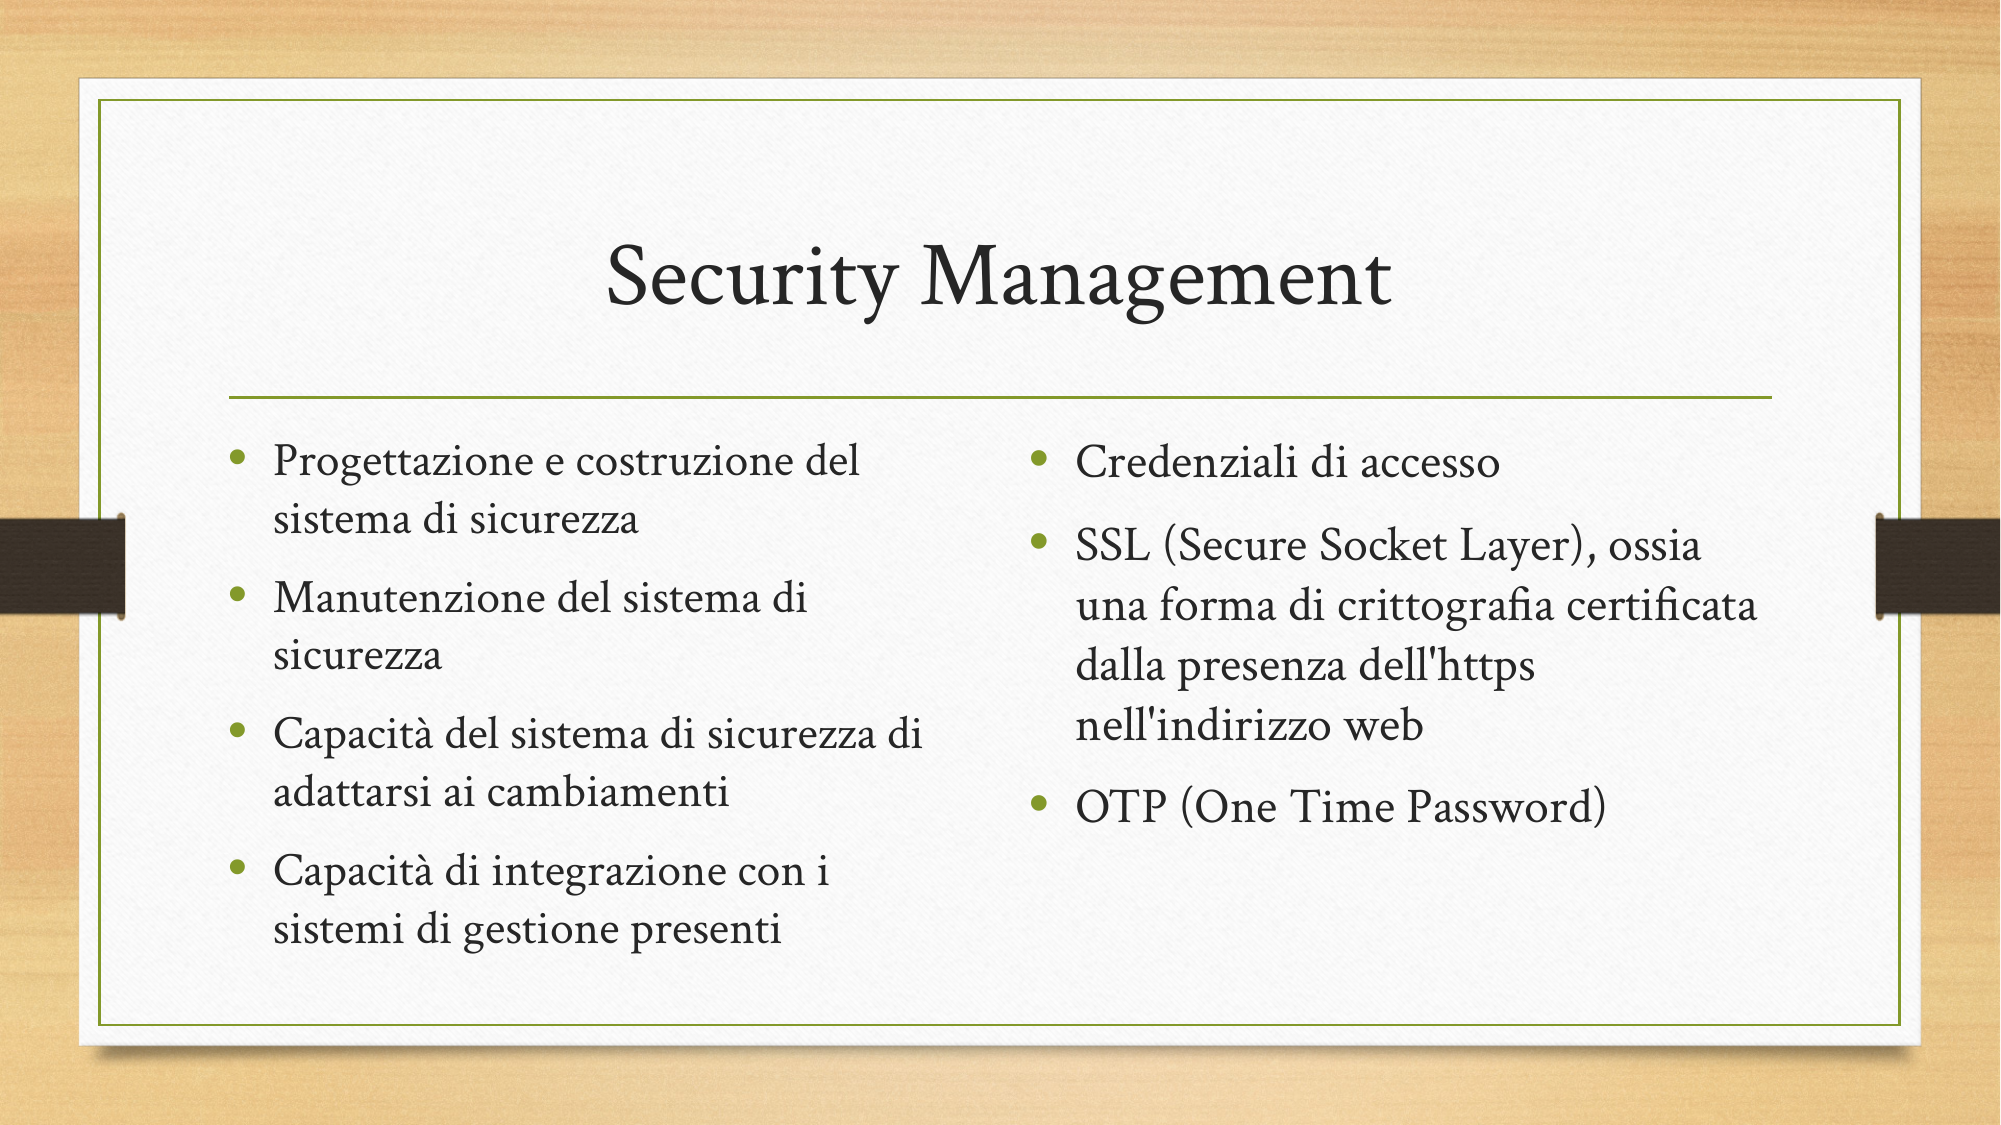

# Security Management
Progettazione e costruzione del sistema di sicurezza
Manutenzione del sistema di sicurezza
Capacità del sistema di sicurezza di adattarsi ai cambiamenti
Capacità di integrazione con i sistemi di gestione presenti
Credenziali di accesso
SSL (Secure Socket Layer), ossia una forma di crittografia certificata dalla presenza dell'https nell'indirizzo web
OTP (One Time Password)